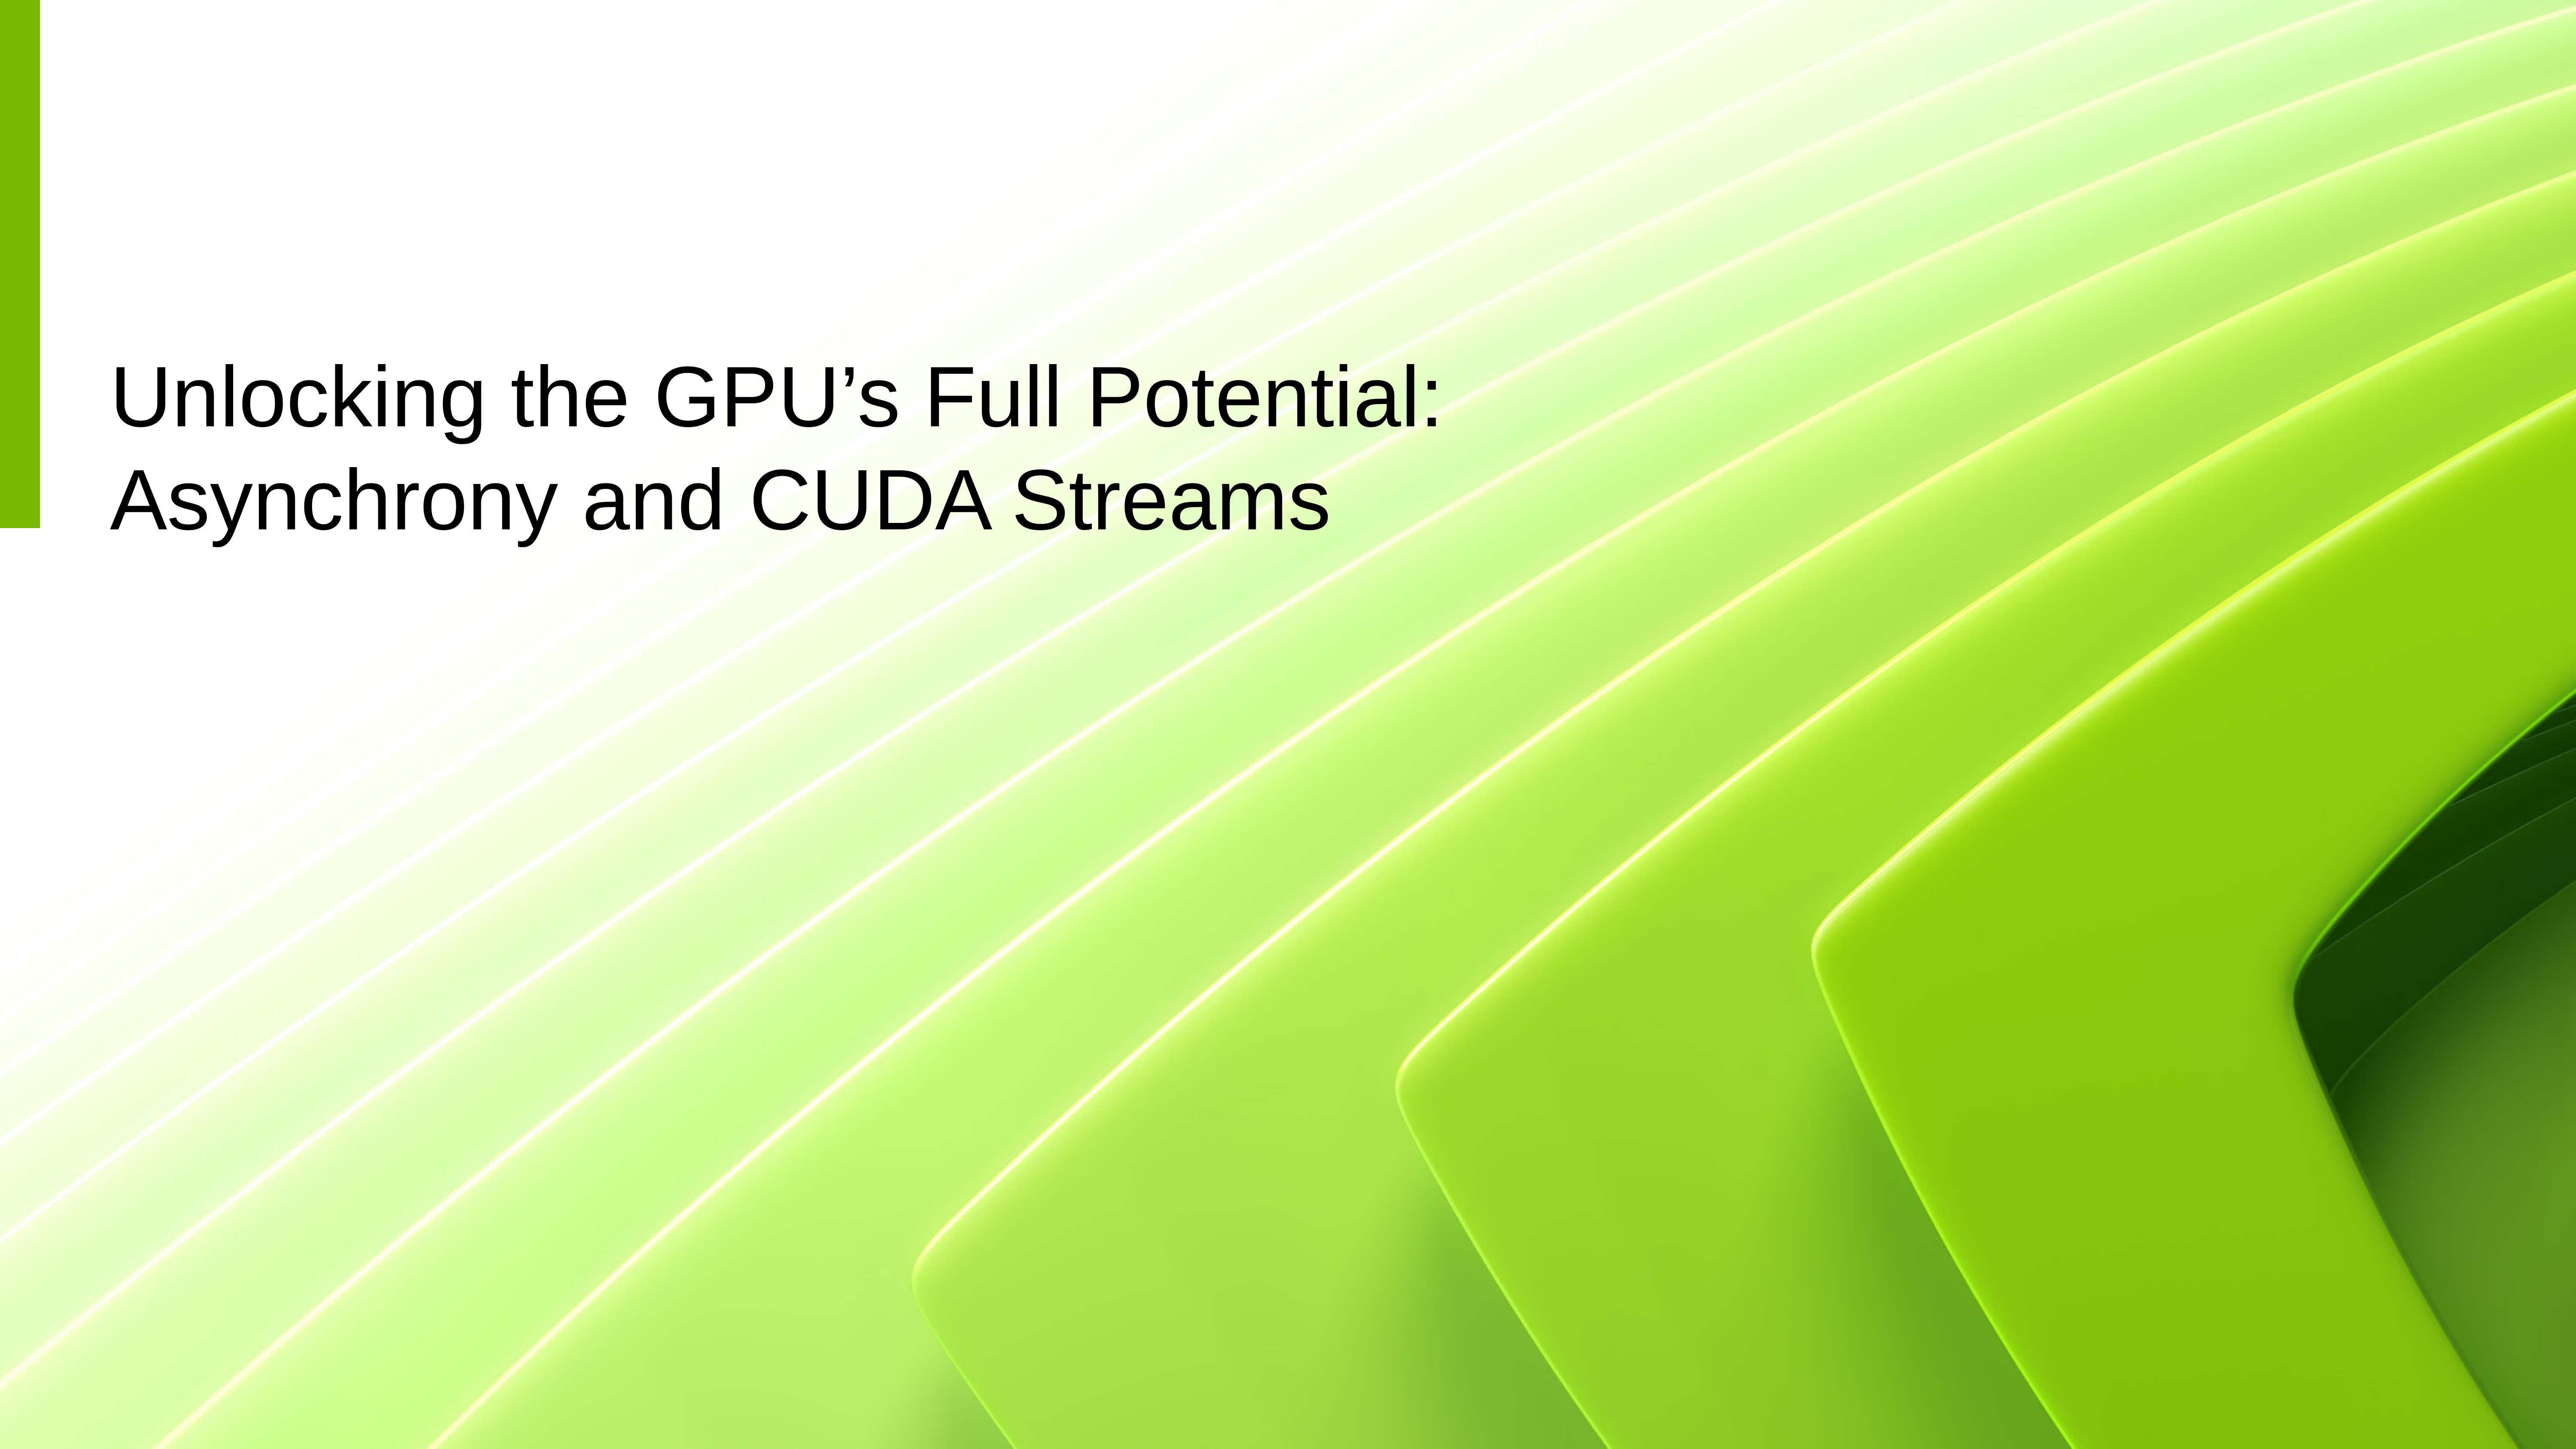

Unlocking the GPU’s Full Potential: Asynchrony and CUDA Streams